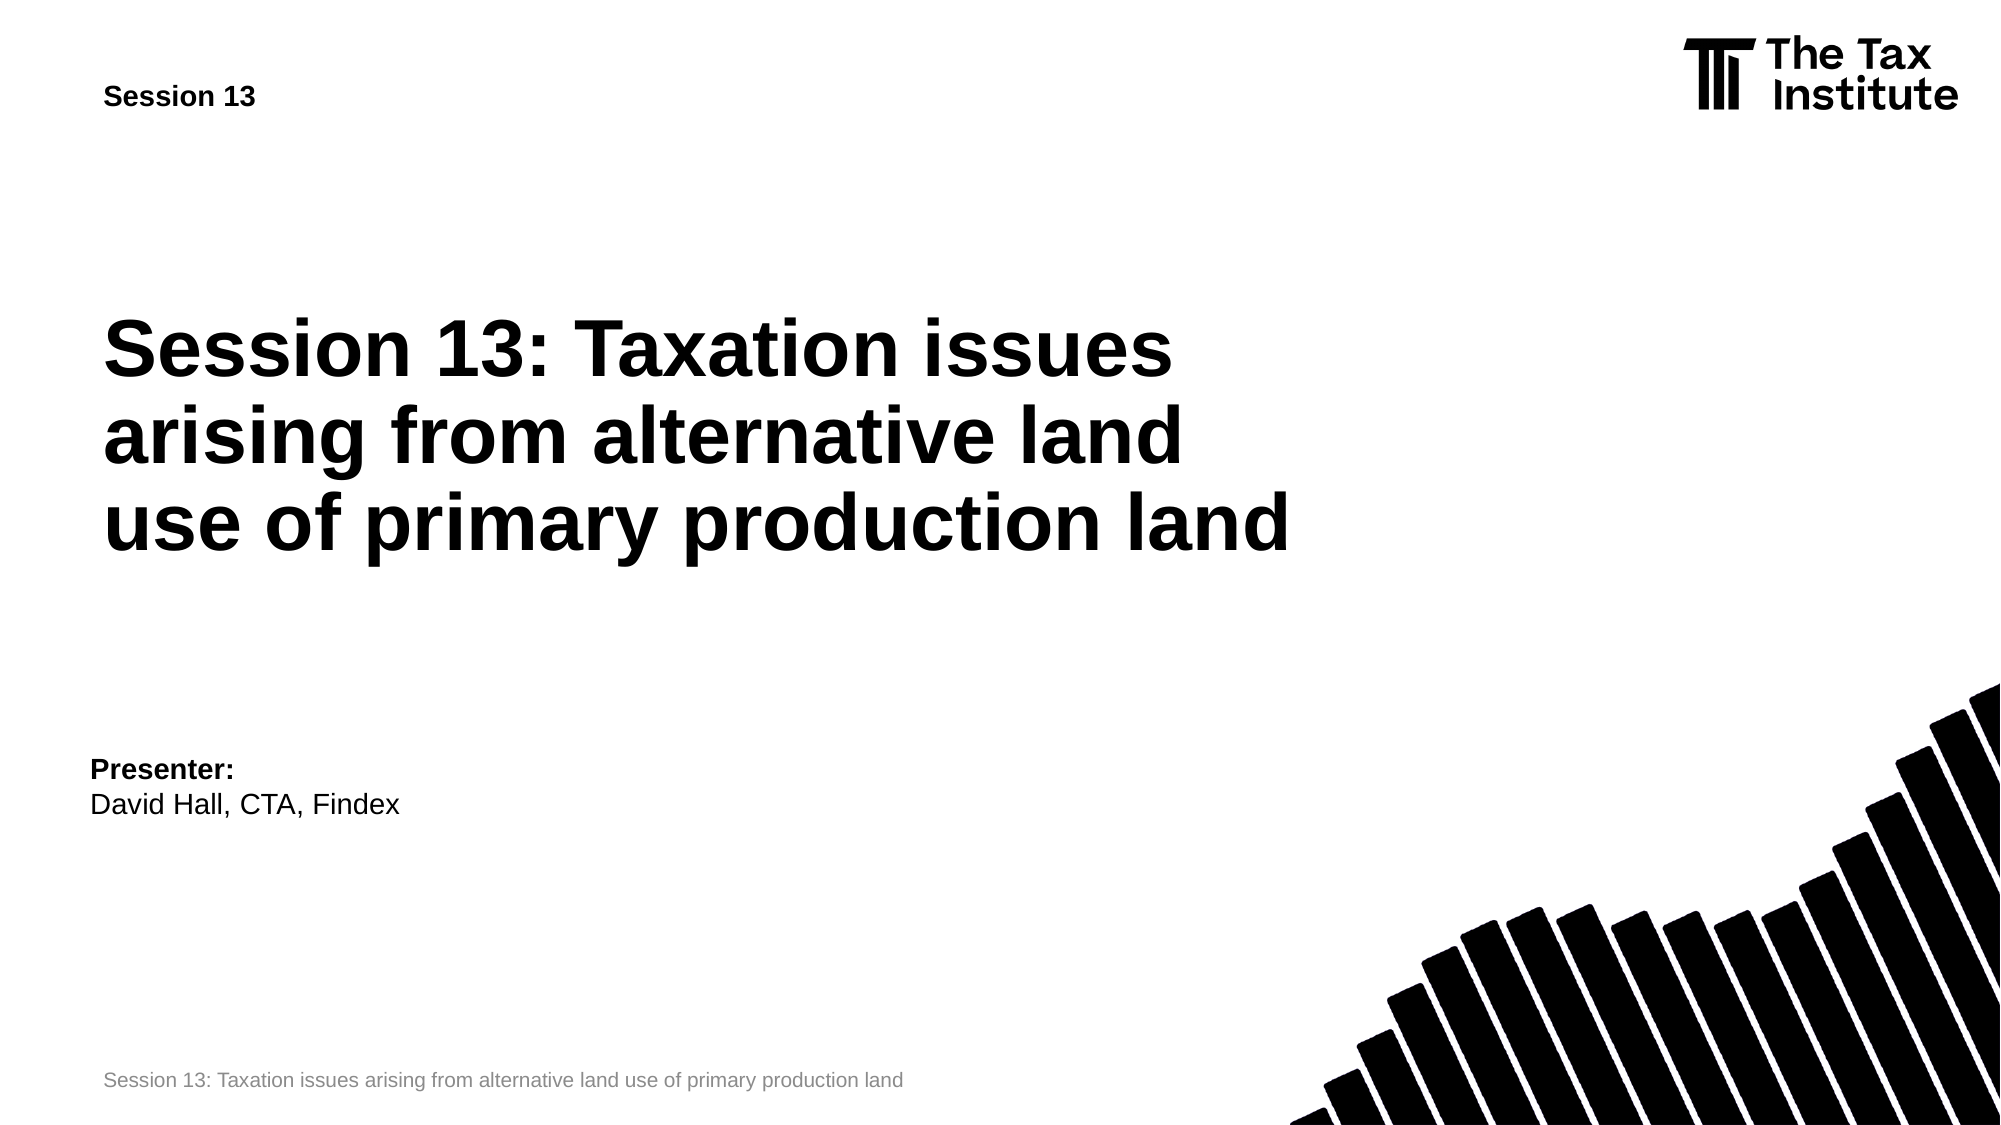

Session 13
# Session 13: Taxation issues arising from alternative land use of primary production land
Presenter:
David Hall, CTA, Findex
Session 13: Taxation issues arising from alternative land use of primary production land